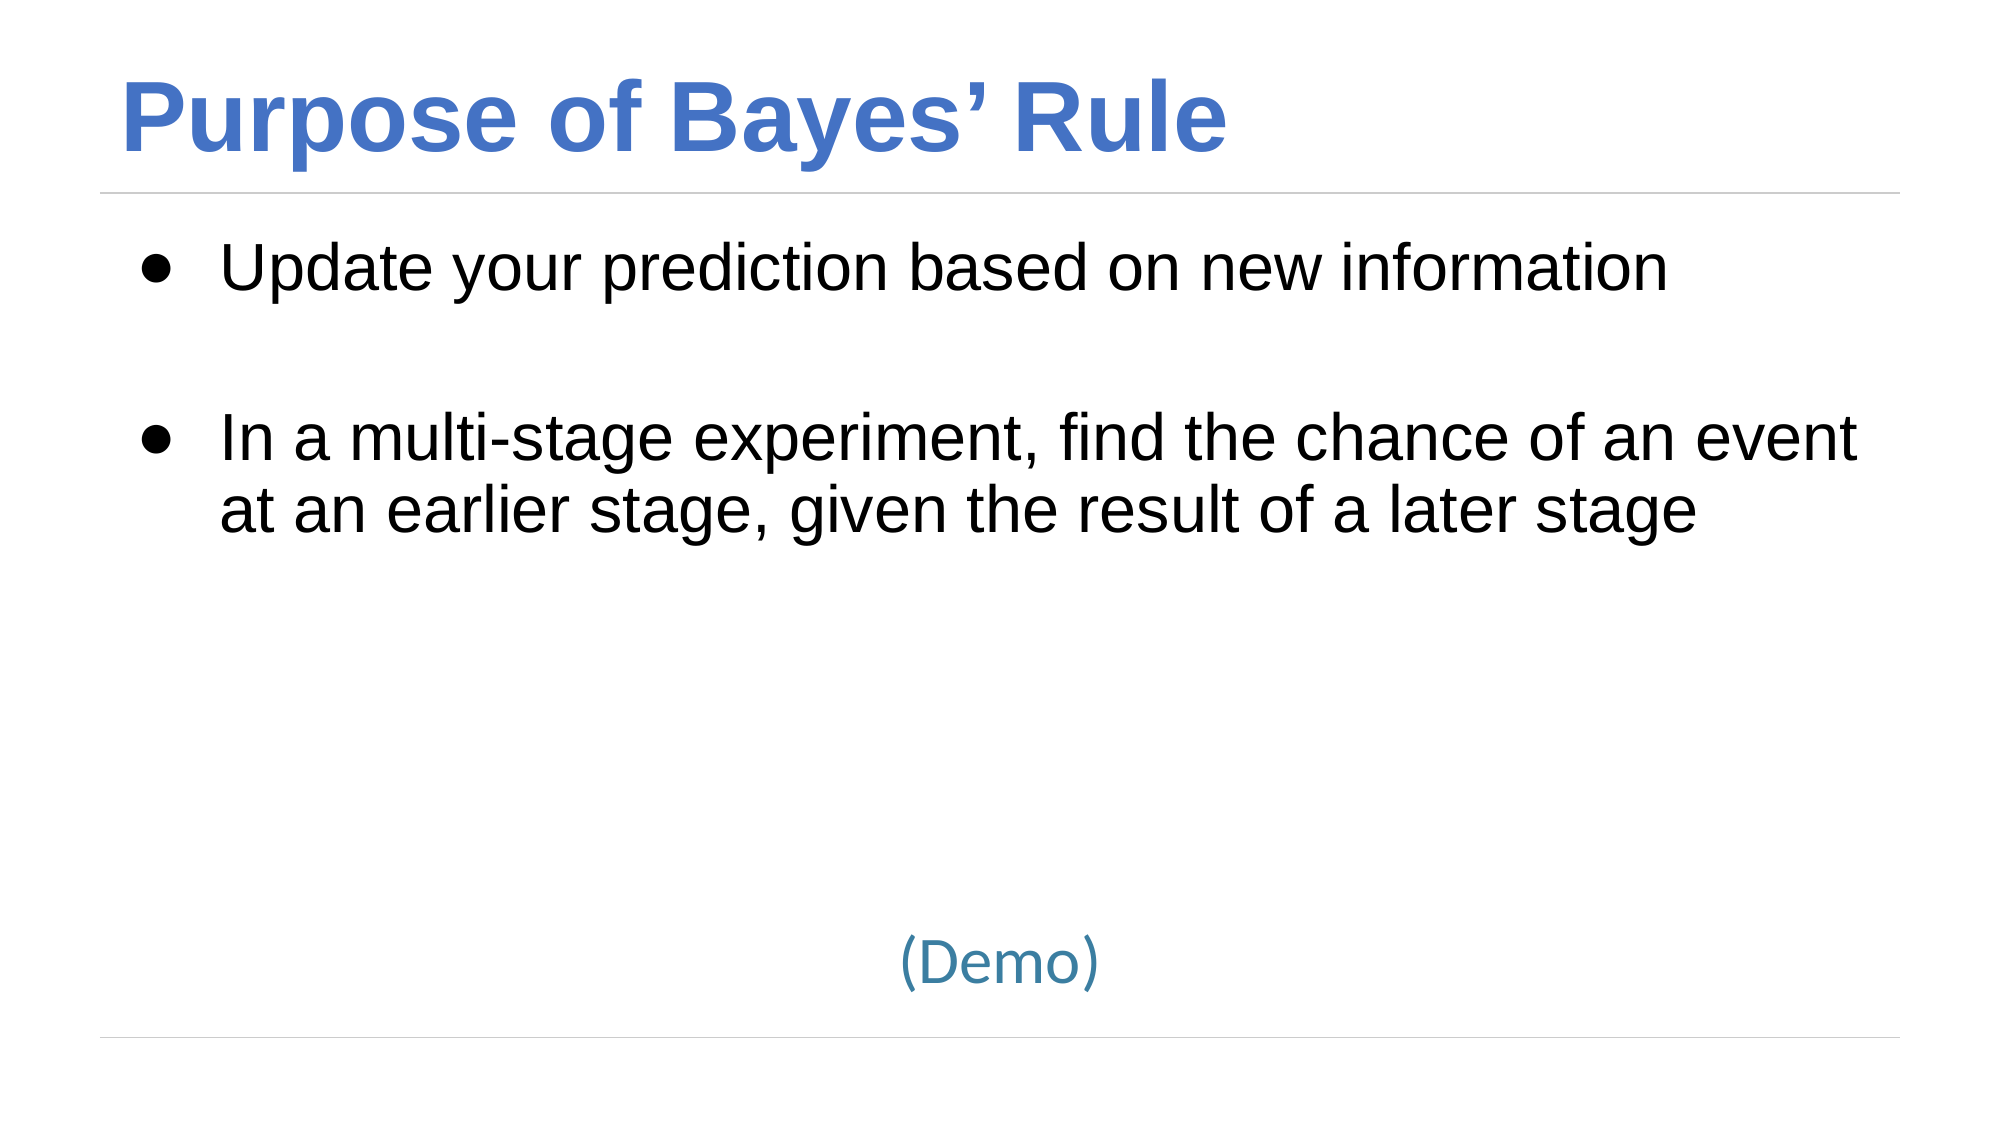

# Purpose of Bayes’ Rule
Update your prediction based on new information

In a multi-stage experiment, find the chance of an event at an earlier stage, given the result of a later stage
(Demo)